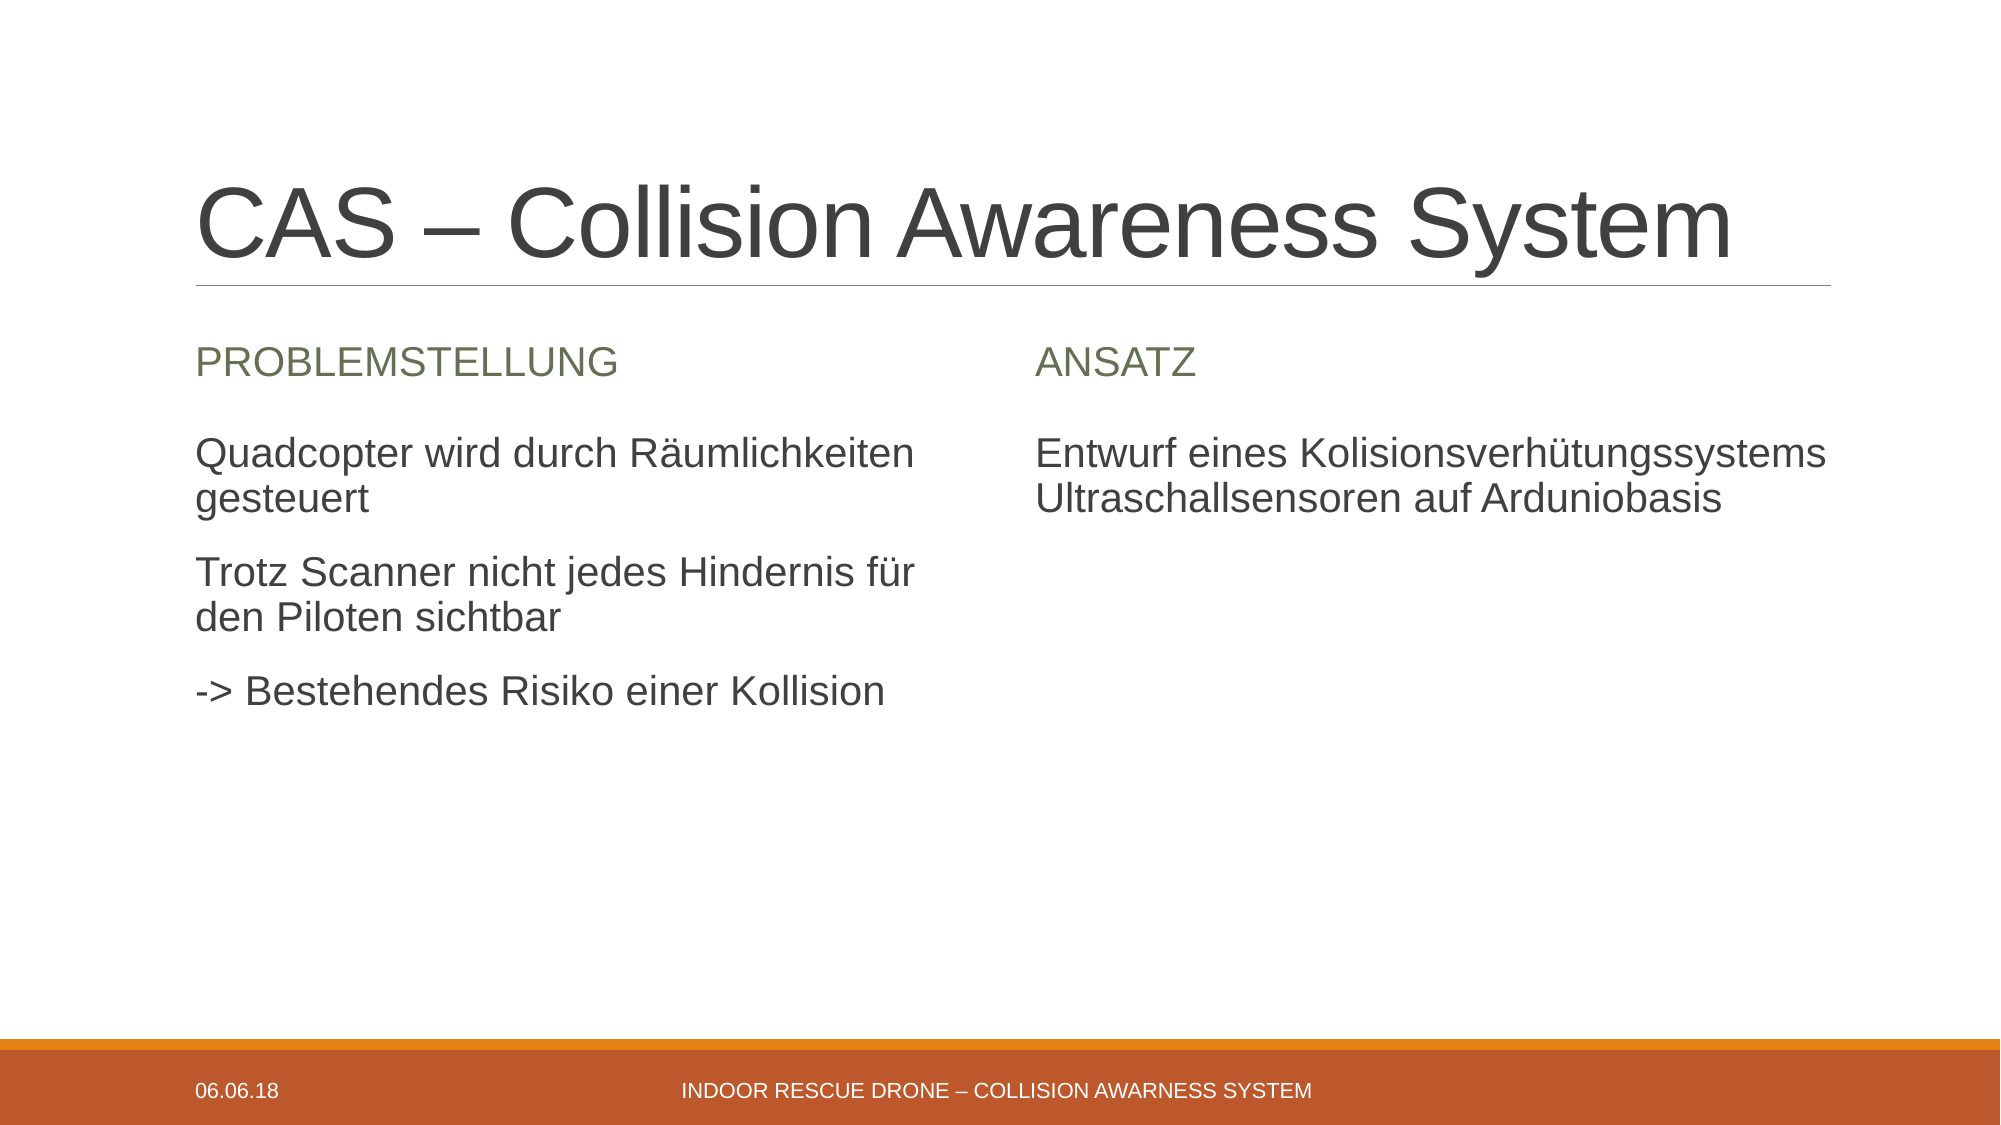

# CAS – Collision Awareness System
Problemstellung
Ansatz
Quadcopter wird durch Räumlichkeiten gesteuert
Trotz Scanner nicht jedes Hindernis für den Piloten sichtbar
-> Bestehendes Risiko einer Kollision
Entwurf eines Kolisionsverhütungssystems Ultraschallsensoren auf Arduniobasis

06.06.18
Indoor rescue drone – collision awarness system